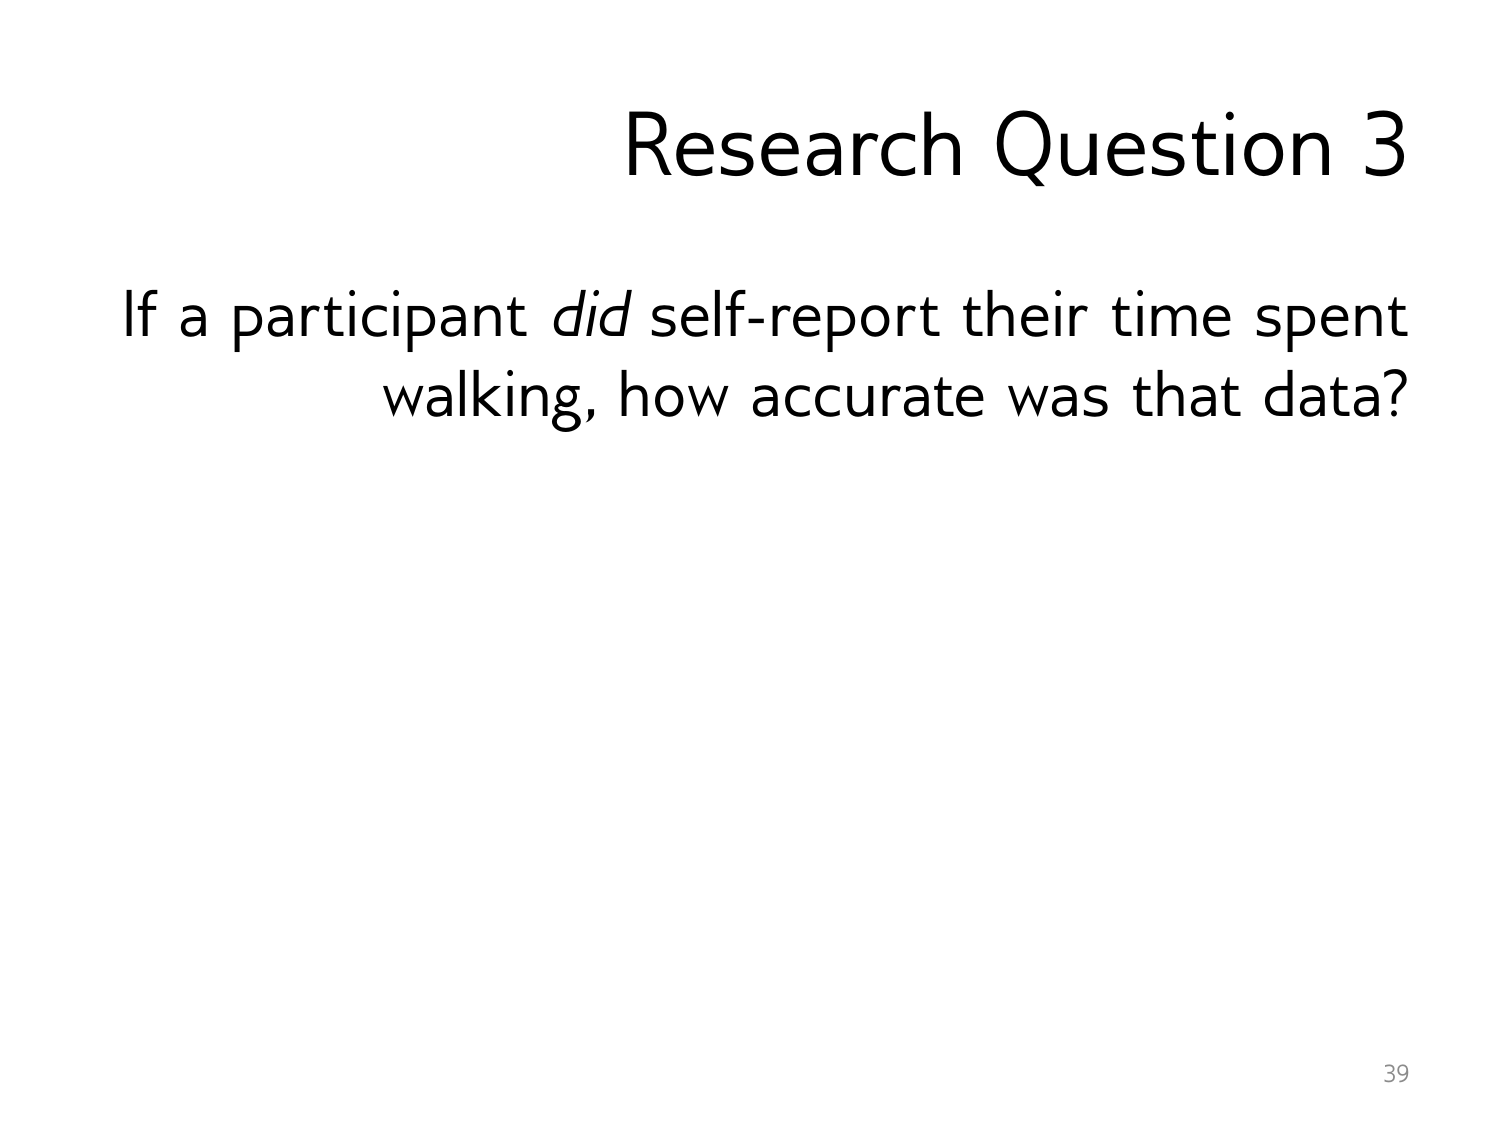

# Research Question 3
If a participant did self-report their time spent walking, how accurate was that data?
39